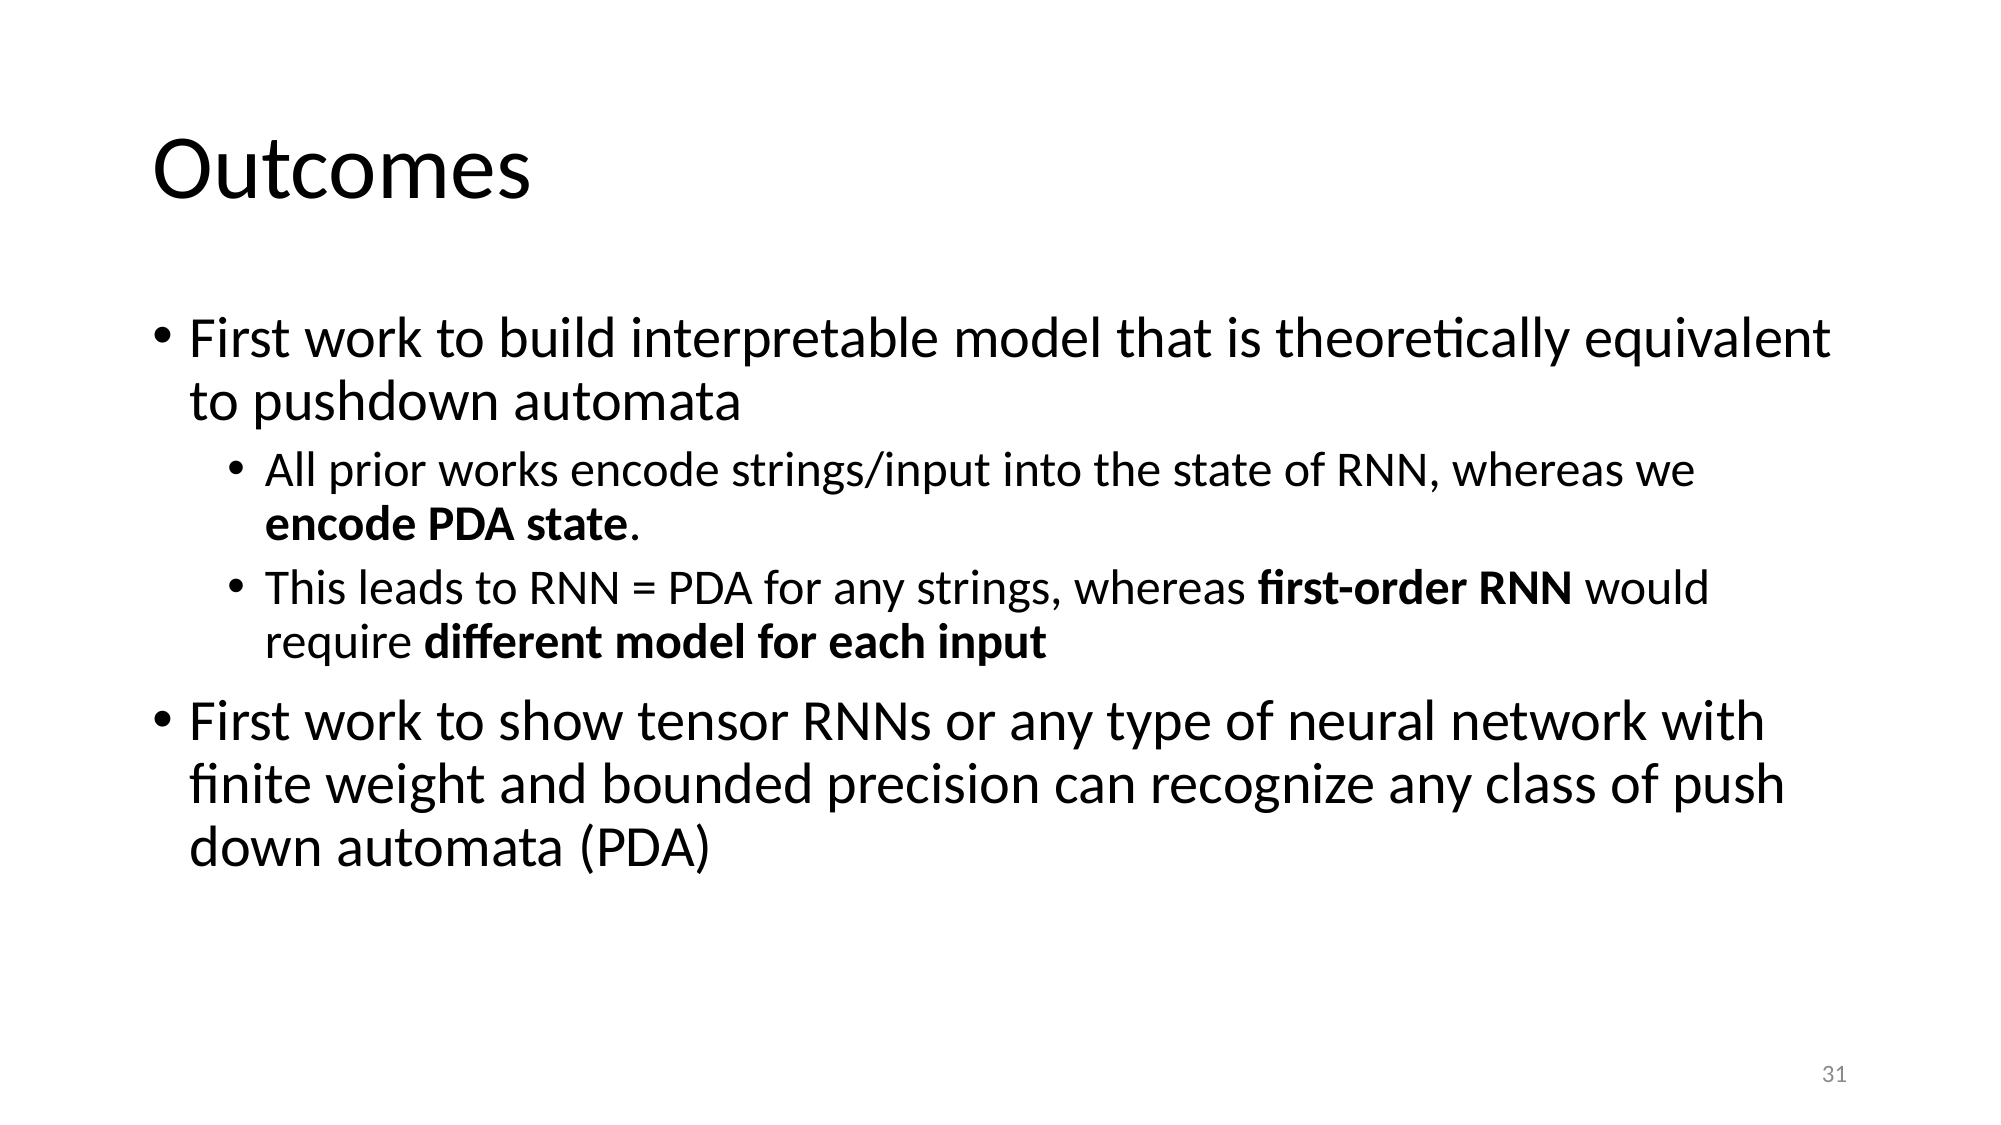

# Outcomes
First work to build interpretable model that is theoretically equivalent to pushdown automata
All prior works encode strings/input into the state of RNN, whereas we encode PDA state.
This leads to RNN = PDA for any strings, whereas first-order RNN would require different model for each input
First work to show tensor RNNs or any type of neural network with finite weight and bounded precision can recognize any class of push down automata (PDA)

31